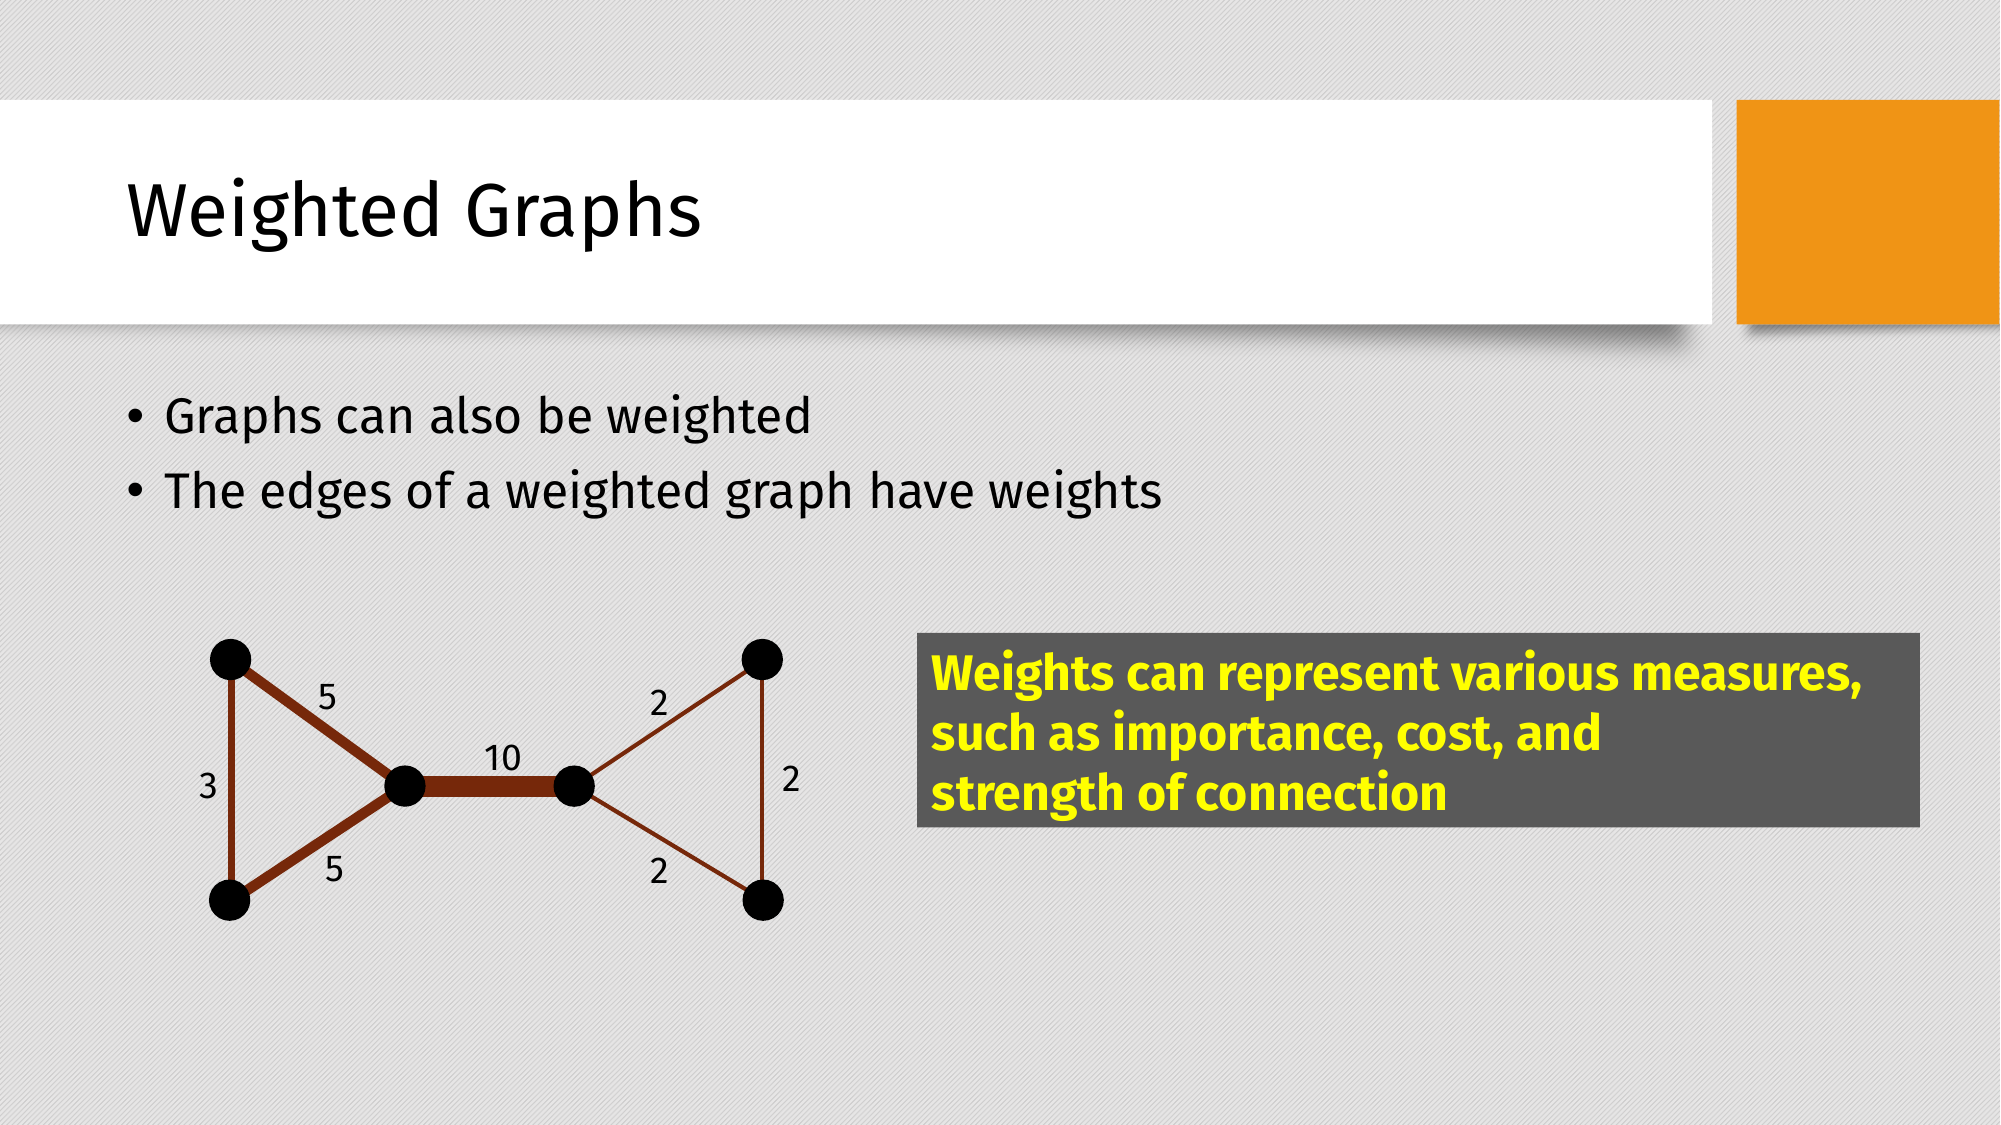

# Weighted Graphs
Graphs can also be weighted
The edges of a weighted graph have weights
Weights can represent various measures, such as importance, cost, and
strength of connection

5
2
10
2
3

5
2